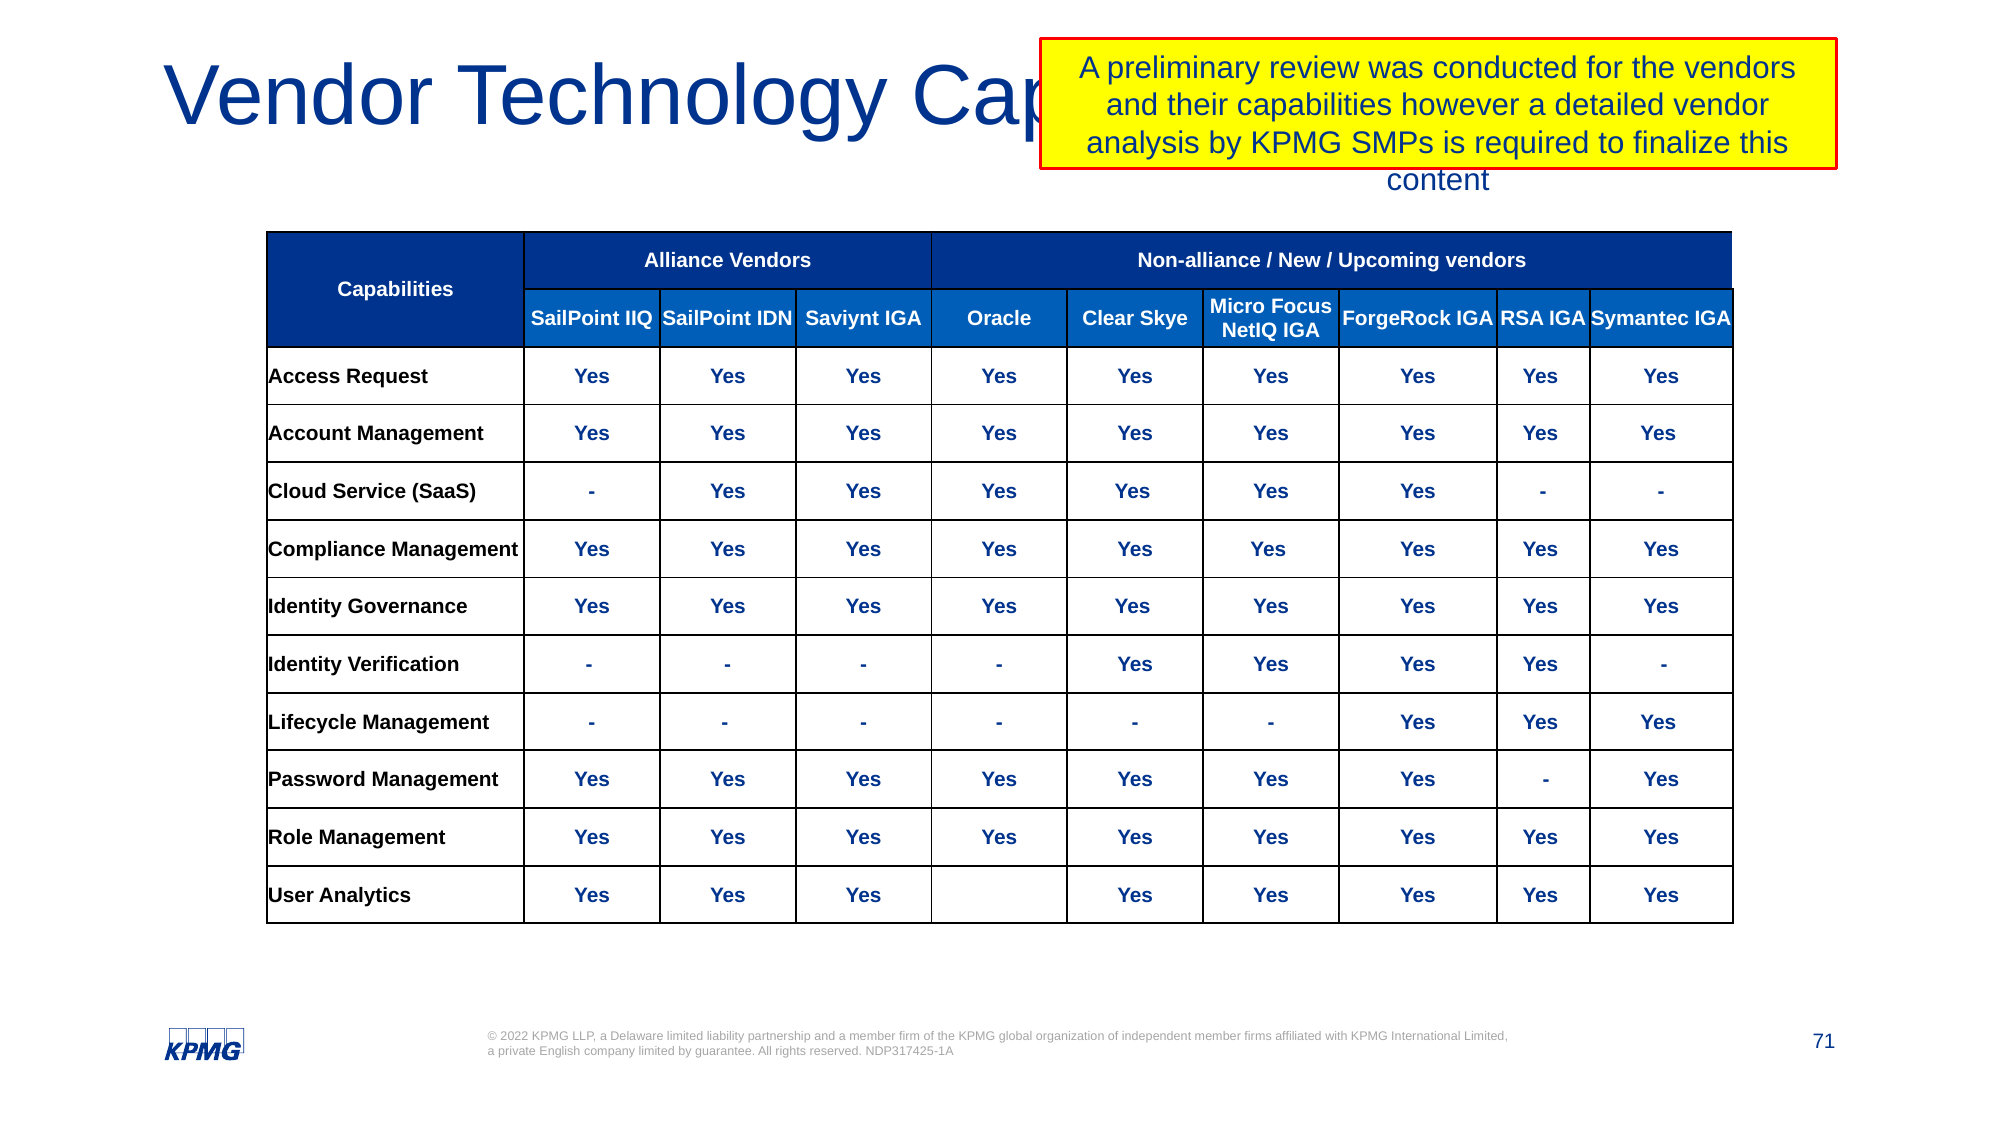

A preliminary review was conducted for the vendors and their capabilities however a detailed vendor analysis by KPMG SMPs is required to finalize this content
# Vendor Technology Capabilities – IGA
| Capabilities | Alliance Vendors |  |  | Non-alliance / New / Upcoming vendors |  |  |  |  |  |
| --- | --- | --- | --- | --- | --- | --- | --- | --- | --- |
|  | SailPoint IIQ | SailPoint IDN | Saviynt IGA | Oracle | Clear Skye | Micro Focus NetIQ IGA | ForgeRock IGA | RSA IGA | Symantec IGA |
| Access Request | Yes | Yes | Yes | Yes | Yes | Yes | Yes | Yes | Yes |
| Account Management | Yes | Yes | Yes | Yes | Yes | Yes | Yes | Yes | Yes |
| Cloud Service (SaaS) | - | Yes | Yes | Yes | Yes | Yes | Yes | - | - |
| Compliance Management | Yes | Yes | Yes | Yes | Yes | Yes | Yes | Yes | Yes |
| Identity Governance | Yes | Yes | Yes | Yes | Yes | Yes | Yes | Yes | Yes |
| Identity Verification | - | - | - | - | Yes | Yes | Yes | Yes | - |
| Lifecycle Management | - | - | - | - | - | - | Yes | Yes | Yes |
| Password Management | Yes | Yes | Yes | Yes | Yes | Yes | Yes | - | Yes |
| Role Management | Yes | Yes | Yes | Yes | Yes | Yes | Yes | Yes | Yes |
| User Analytics | Yes | Yes | Yes |  | Yes | Yes | Yes | Yes | Yes |